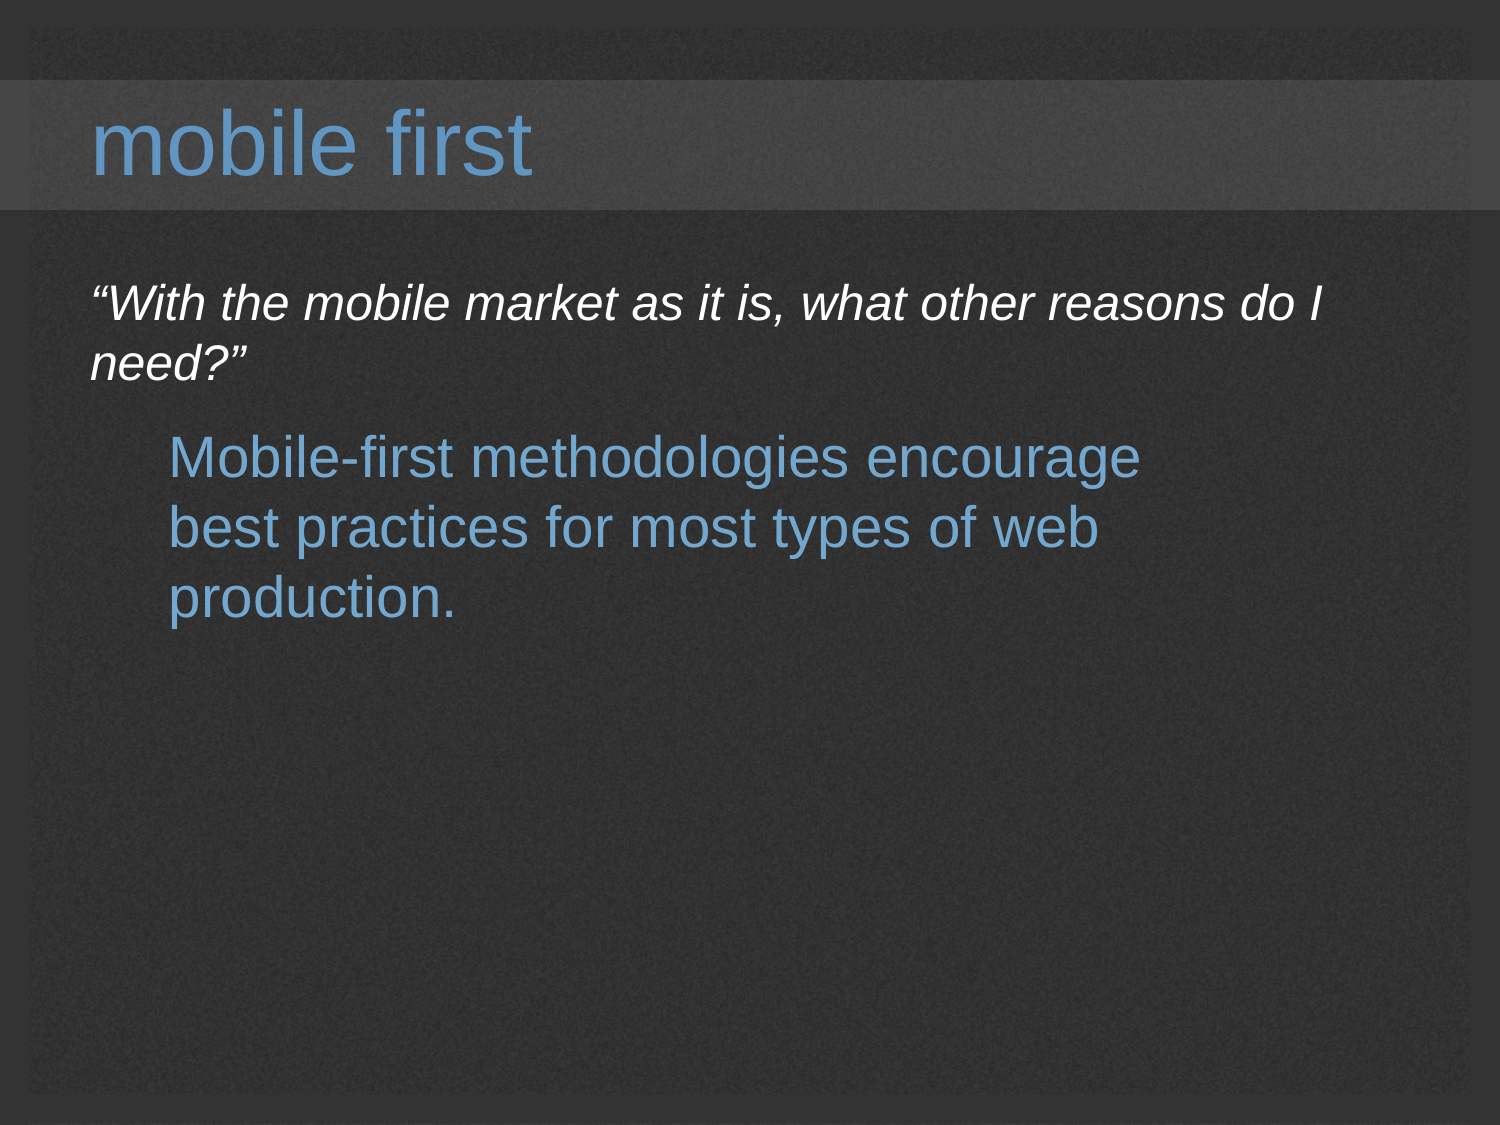

# mobile first
“With the mobile market as it is, what other reasons do I need?”
Mobile-first methodologies encourage best practices for most types of web production.